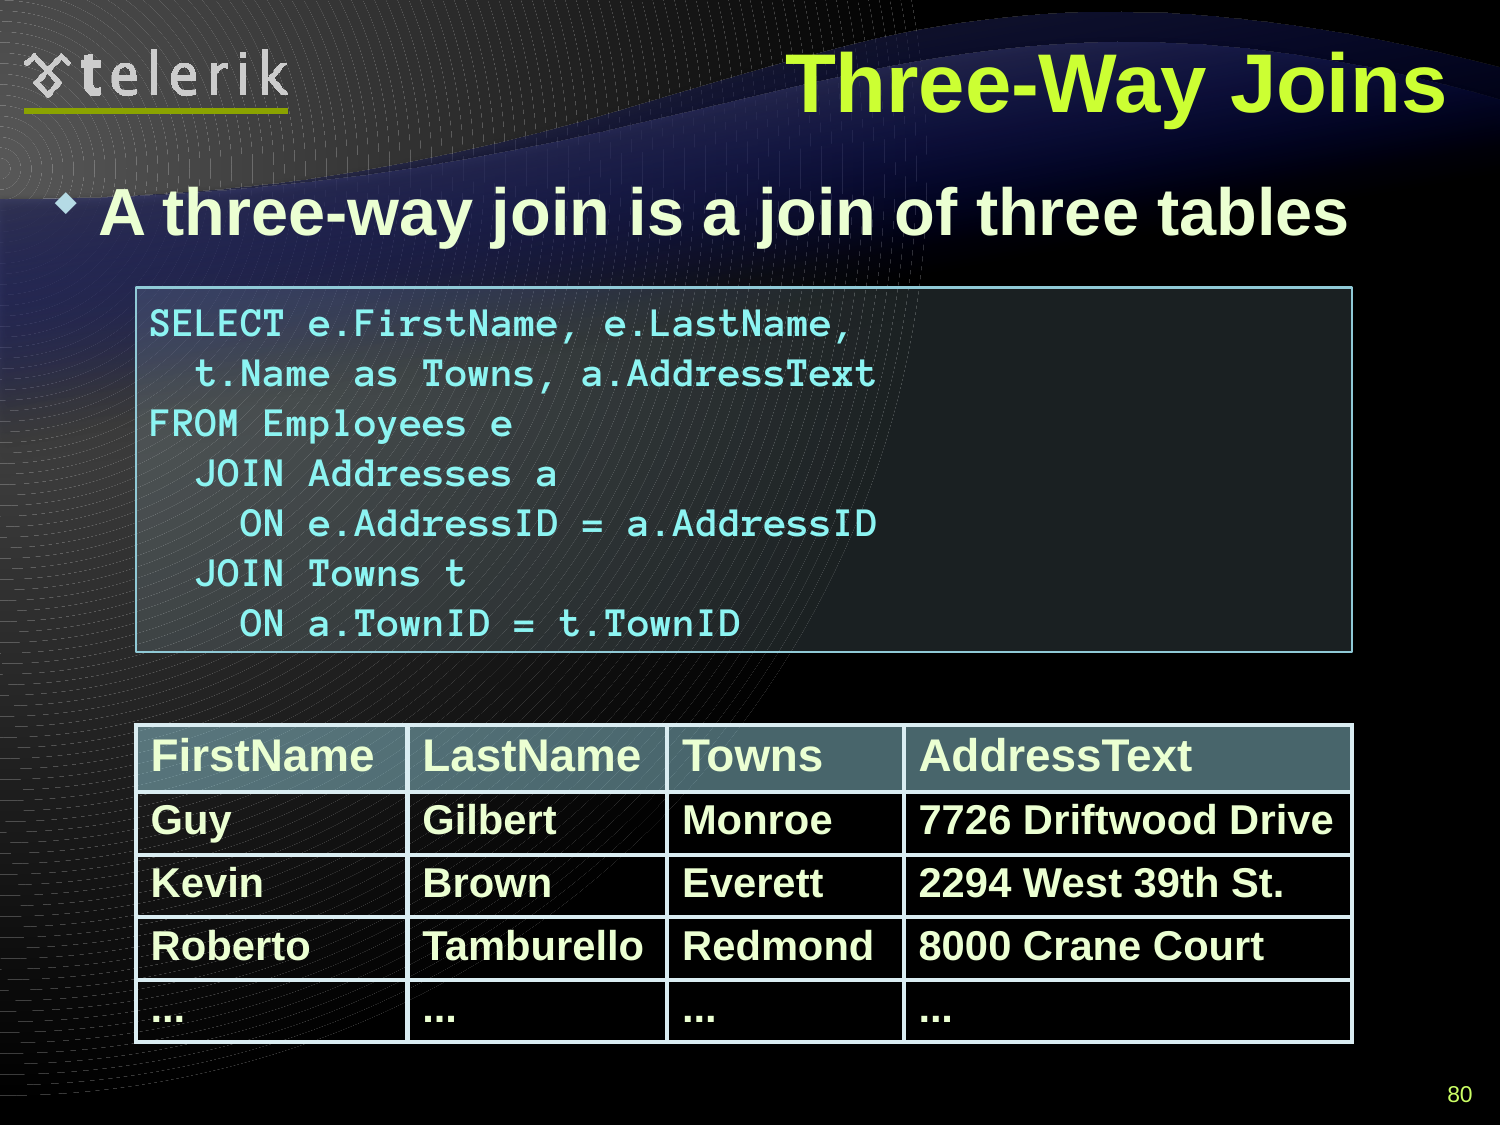

# Three-Way Joins
A three-way join is a join of three tables
SELECT e.FirstName, e.LastName,
  t.Name as Towns, a.AddressText
FROM Employees e
  JOIN Addresses a
    ON e.AddressID = a.AddressID
  JOIN Towns t
    ON a.TownID = t.TownID
| FirstName | LastName | Towns | AddressText |
| --- | --- | --- | --- |
| Guy | Gilbert | Monroe | 7726 Driftwood Drive |
| Kevin | Brown | Everett | 2294 West 39th St. |
| Roberto | Tamburello | Redmond | 8000 Crane Court |
| ... | ... | ... | ... |
80